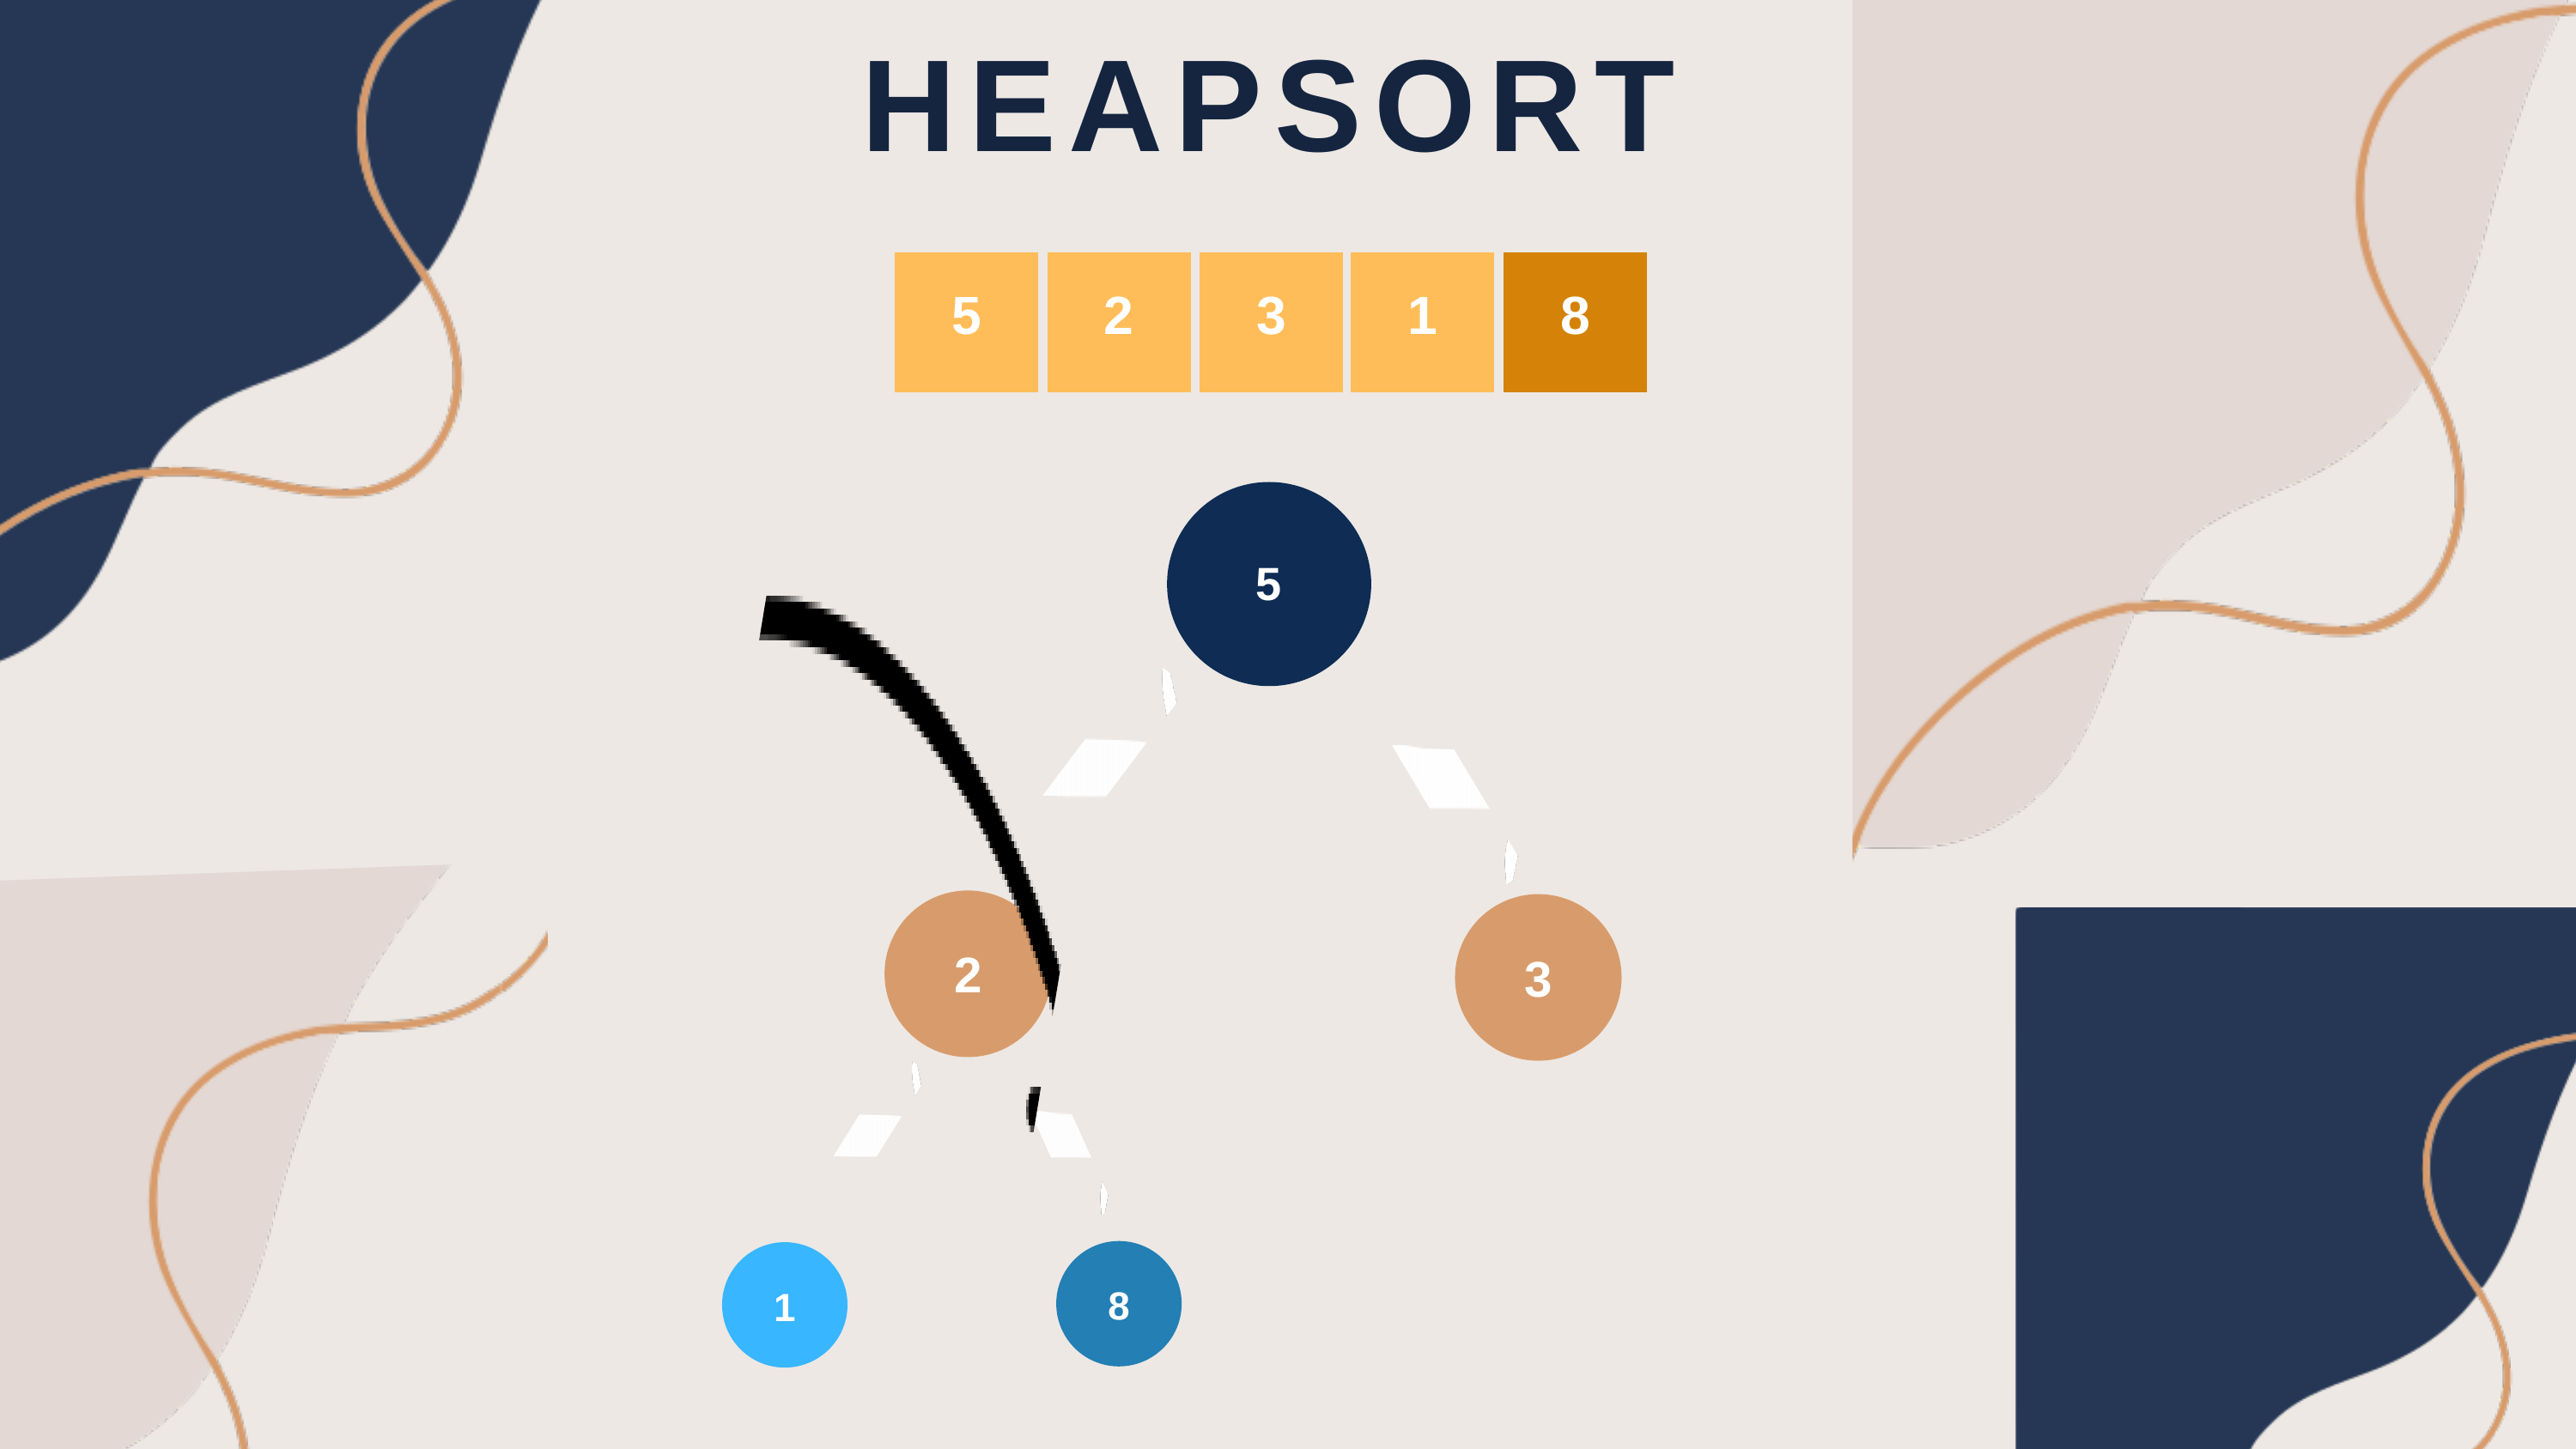

HEAPSORT

5

2

3

1

8

5

2

3

8

1